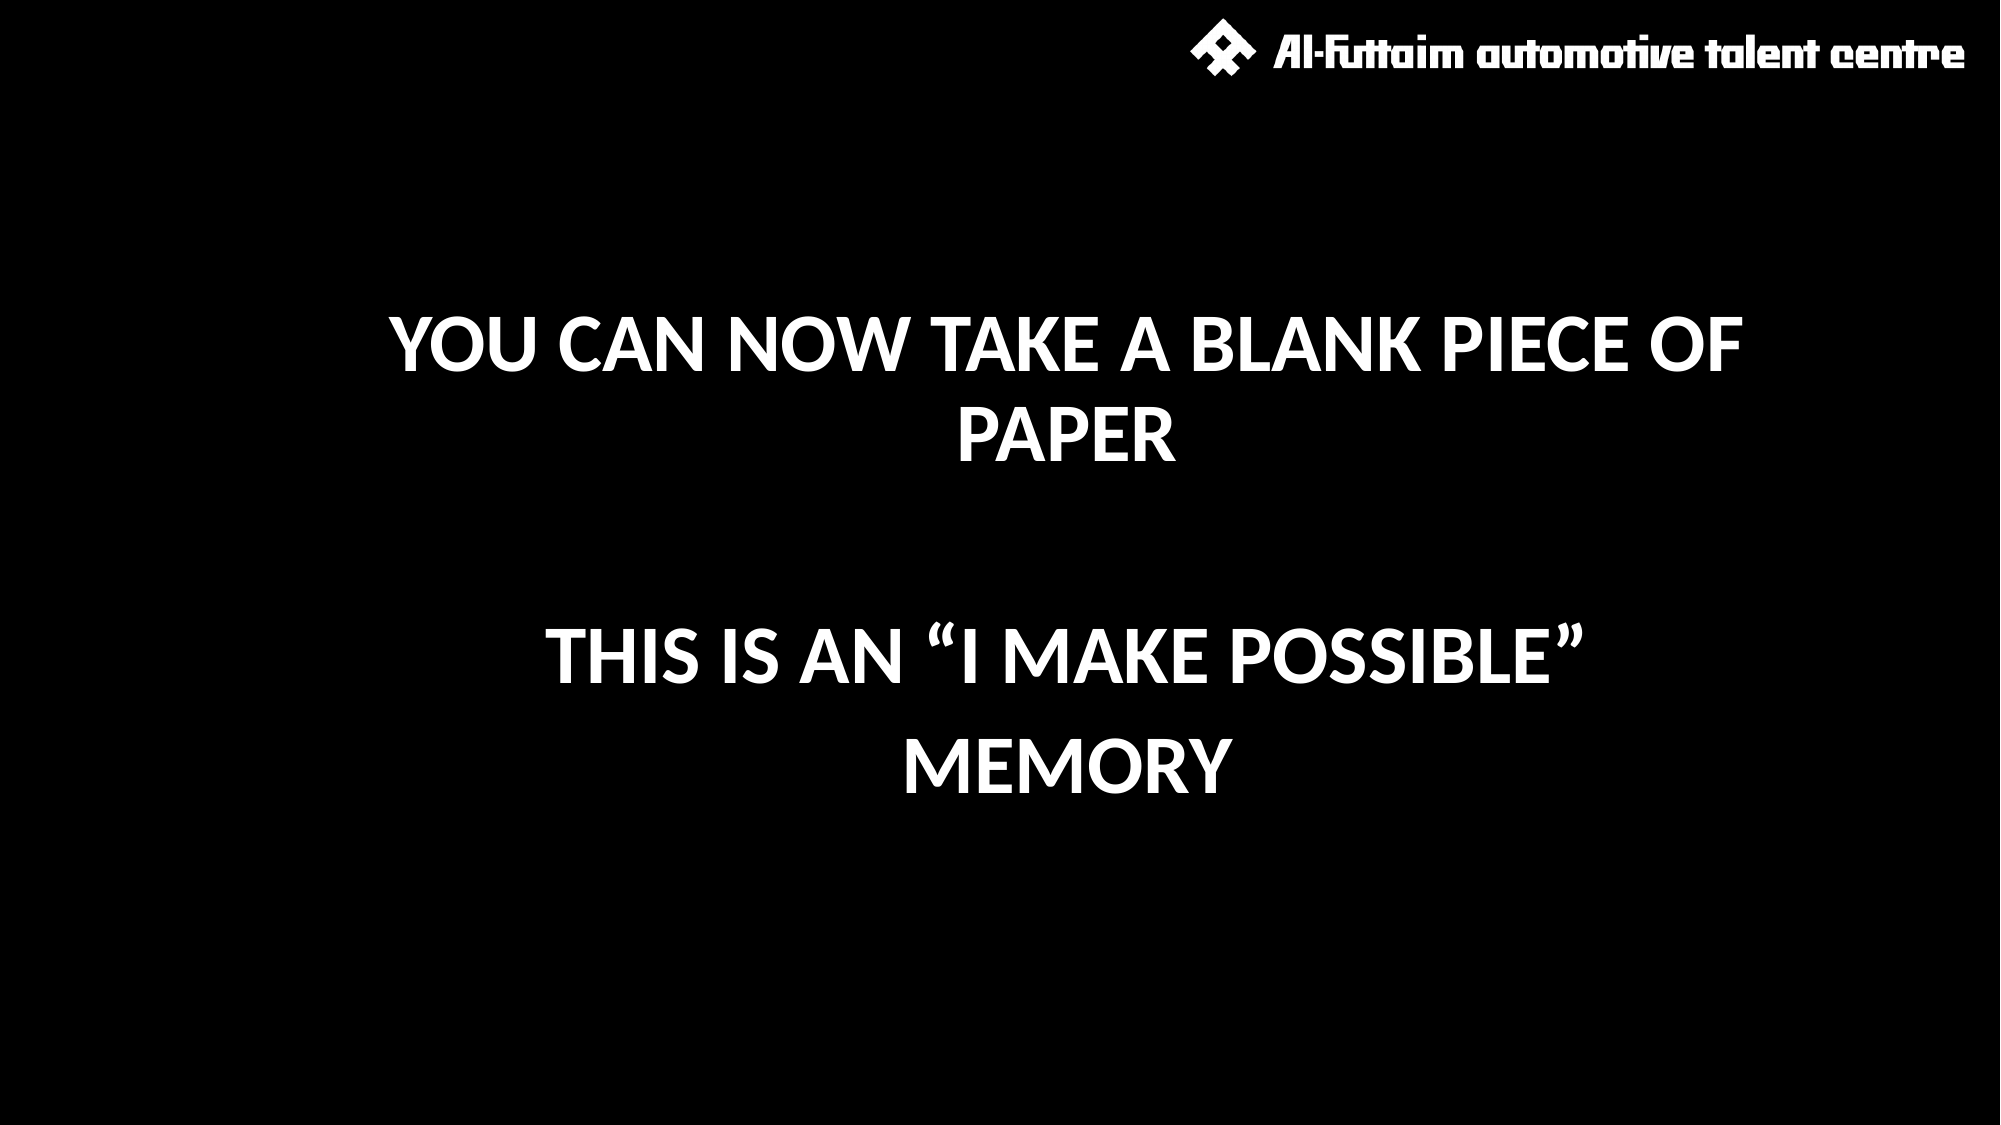

YOU CAN NOW TAKE A BLANK PIECE OF PAPER

THIS IS AN “I MAKE POSSIBLE”
MEMORY